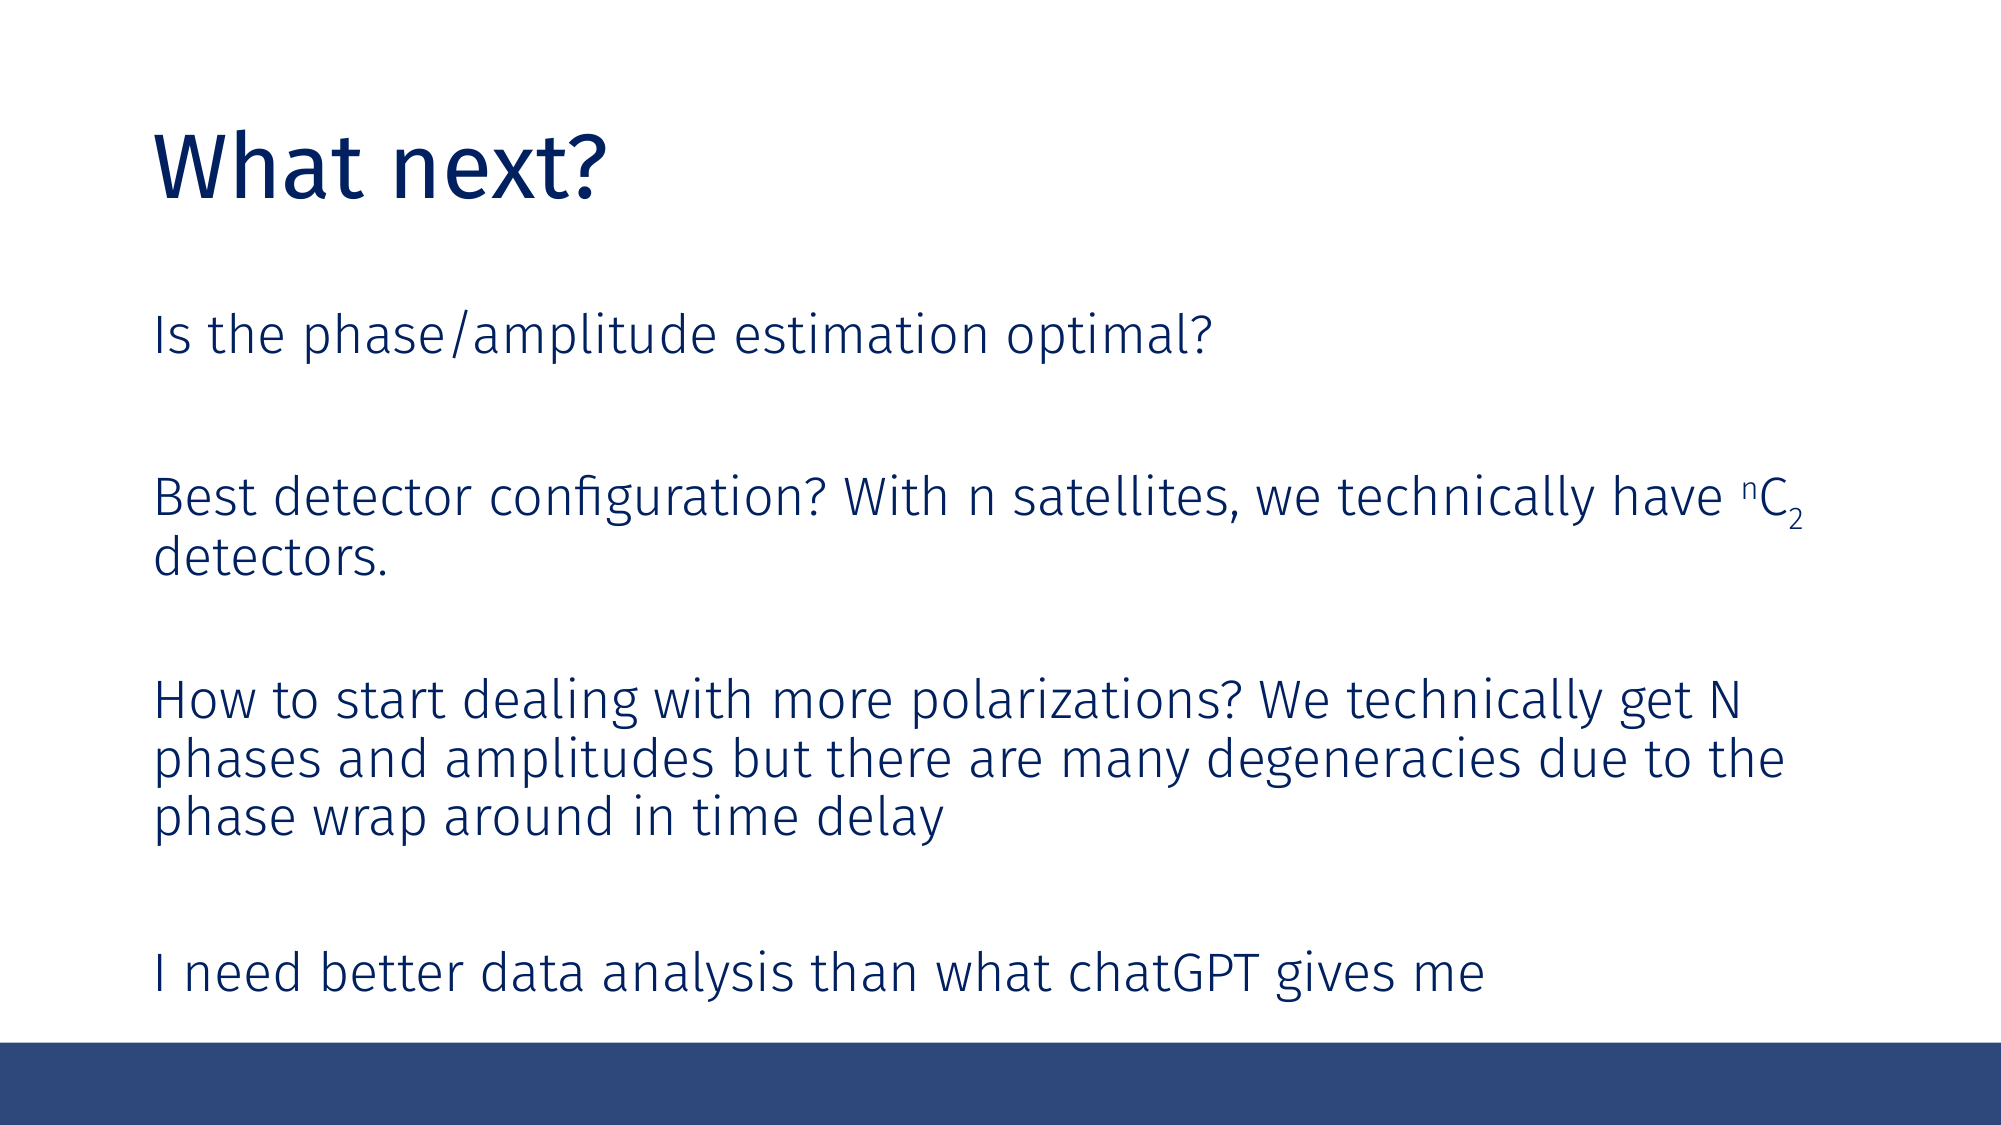

# What next?
Is the phase/amplitude estimation optimal?

Best detector configuration? With n satellites, we technically have nC2 detectors.

How to start dealing with more polarizations? We technically get N phases and amplitudes but there are many degeneracies due to the phase wrap around in time delay

I need better data analysis than what chatGPT gives me